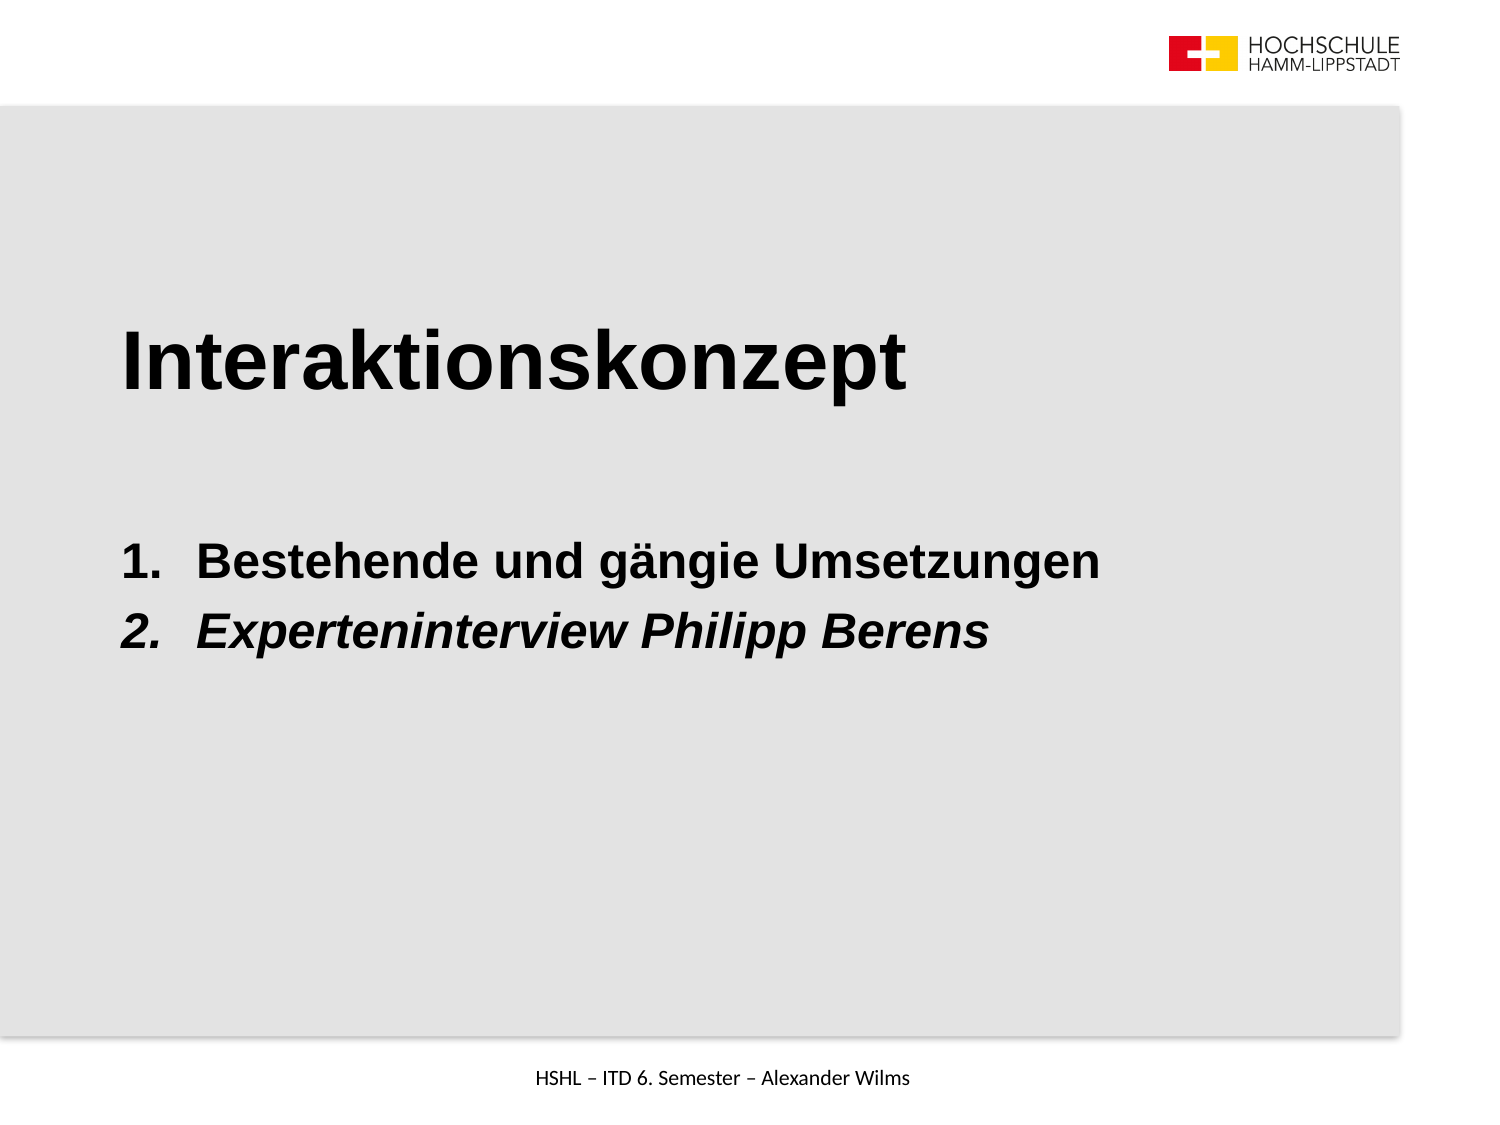

# Interaktionskonzept
Bestehende und gängie Umsetzungen
Experteninterview Philipp Berens

HSHL – ITD 6. Semester – Alexander Wilms